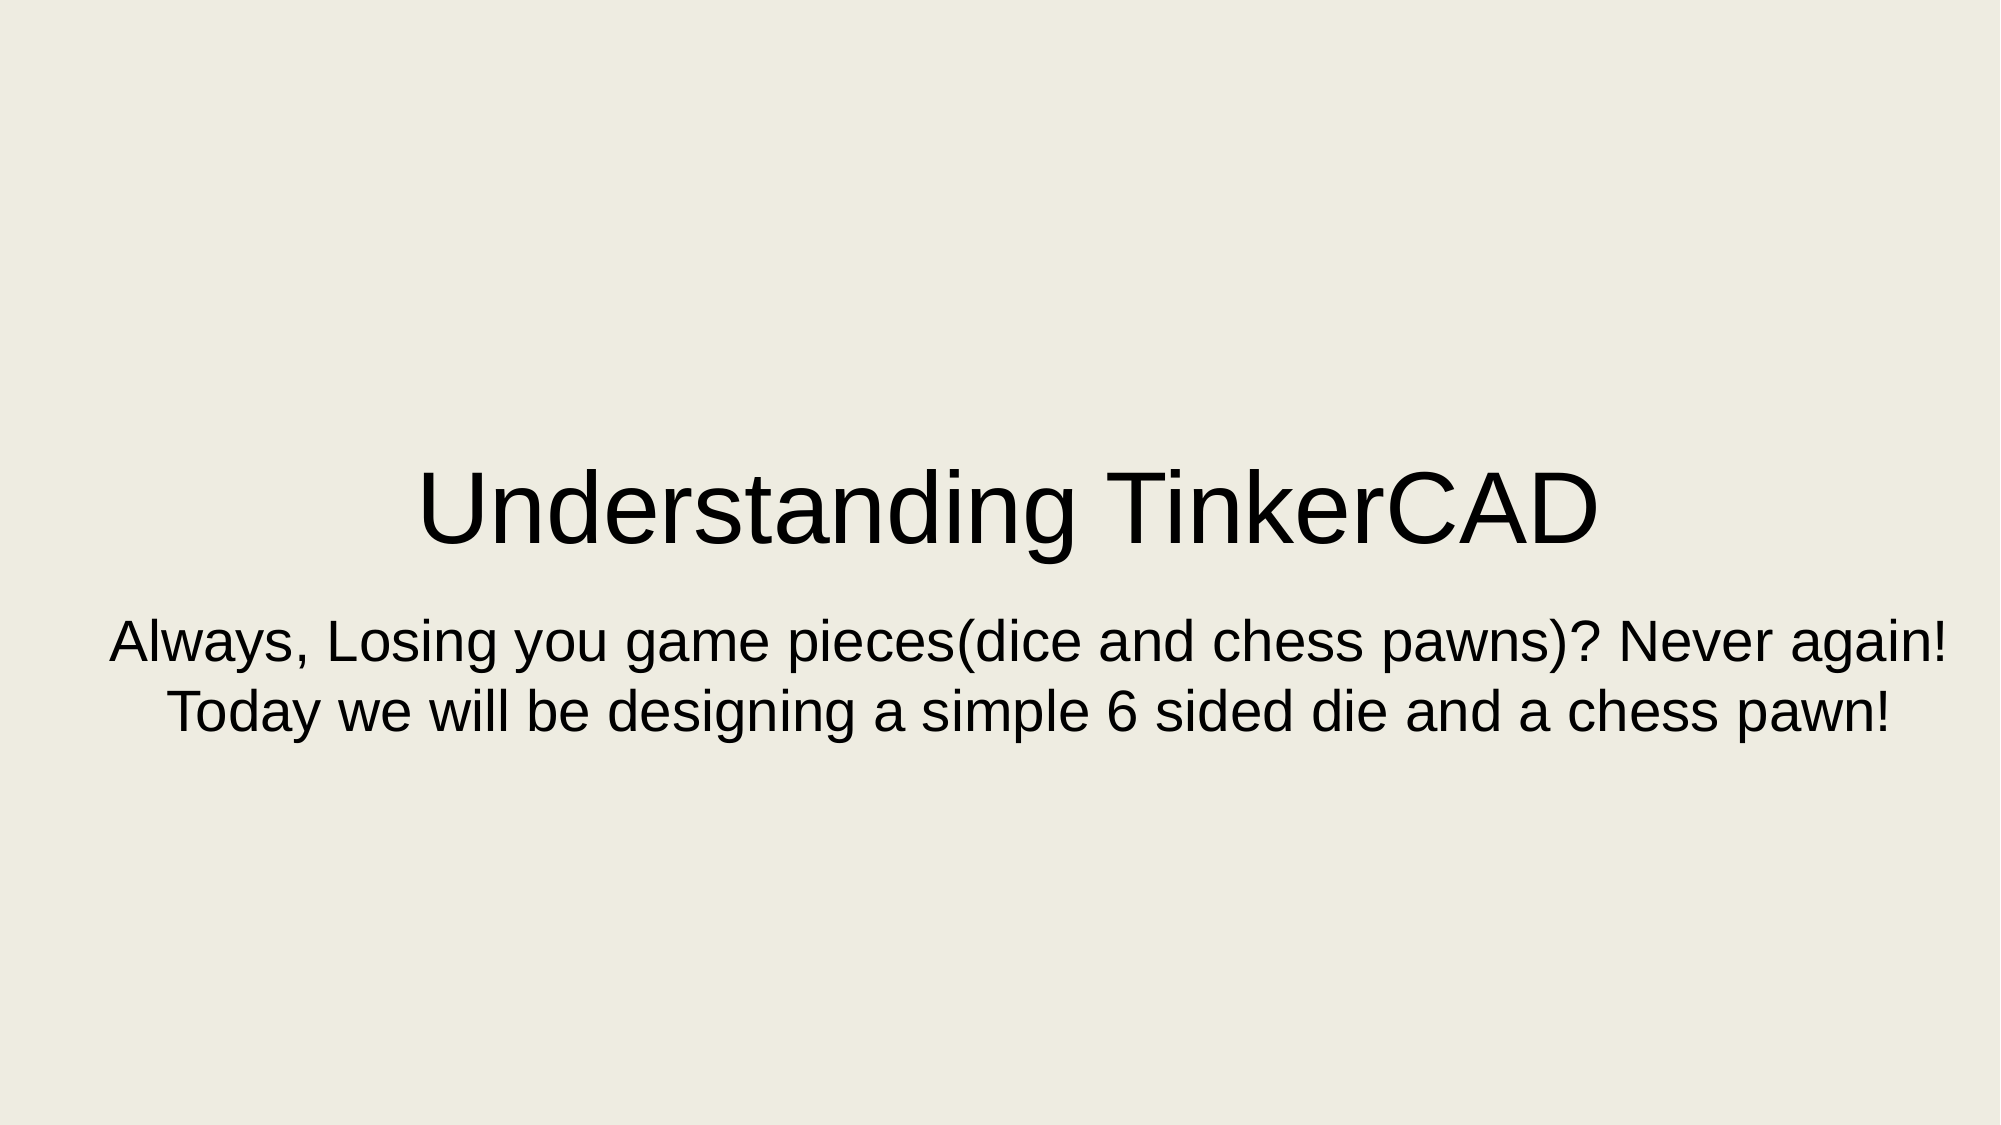

Understanding TinkerCAD
Always, Losing you game pieces(dice and chess pawns)? Never again! Today we will be designing a simple 6 sided die and a chess pawn!